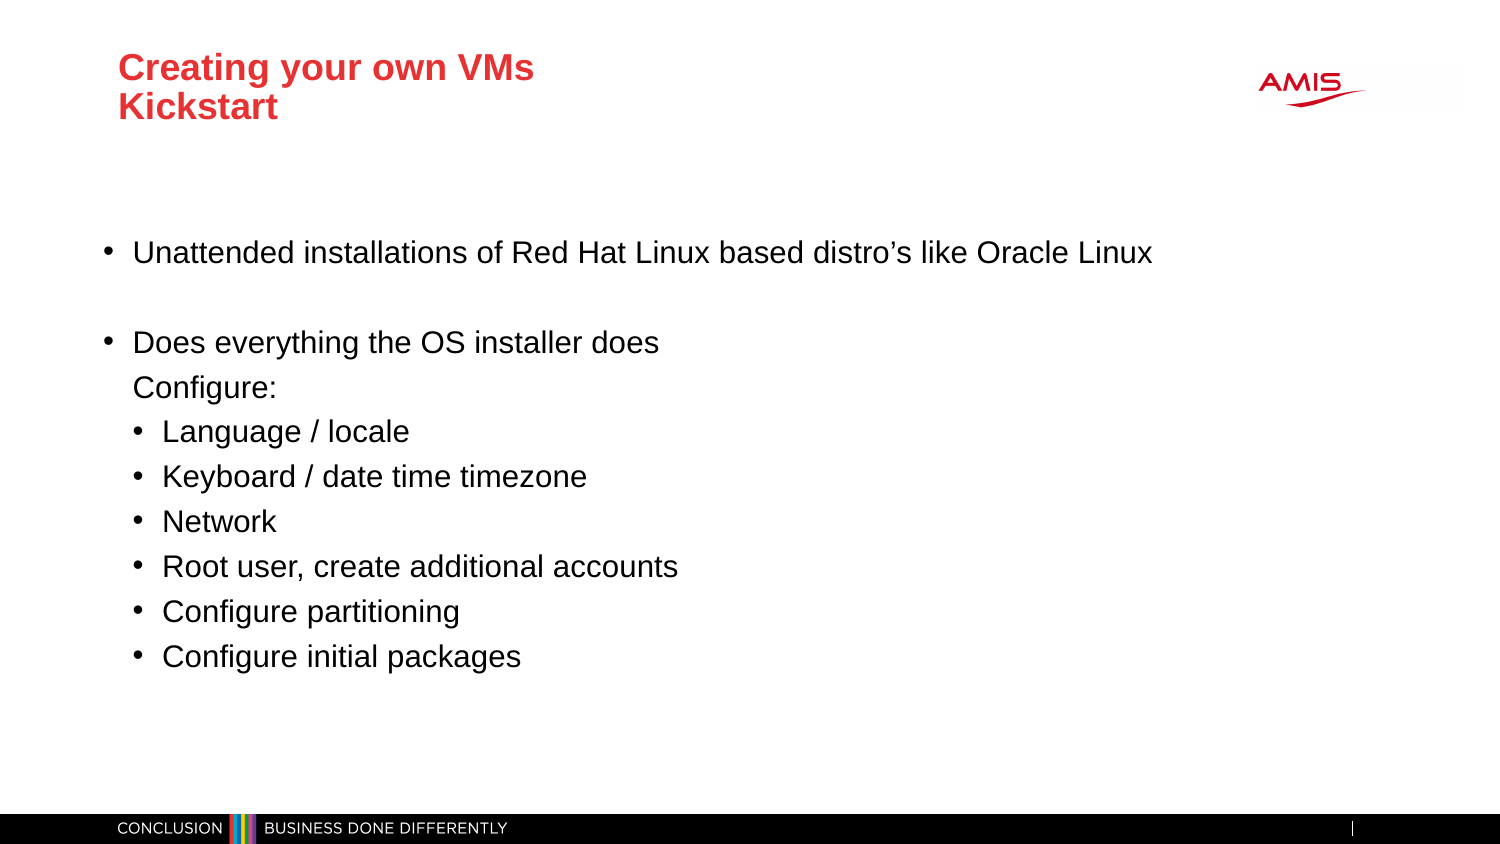

# Creating your own VMs Kickstart
Unattended installations of Red Hat Linux based distro’s like Oracle Linux

Does everything the OS installer does
Configure:
Language / locale
Keyboard / date time timezone
Network
Root user, create additional accounts
Configure partitioning
Configure initial packages